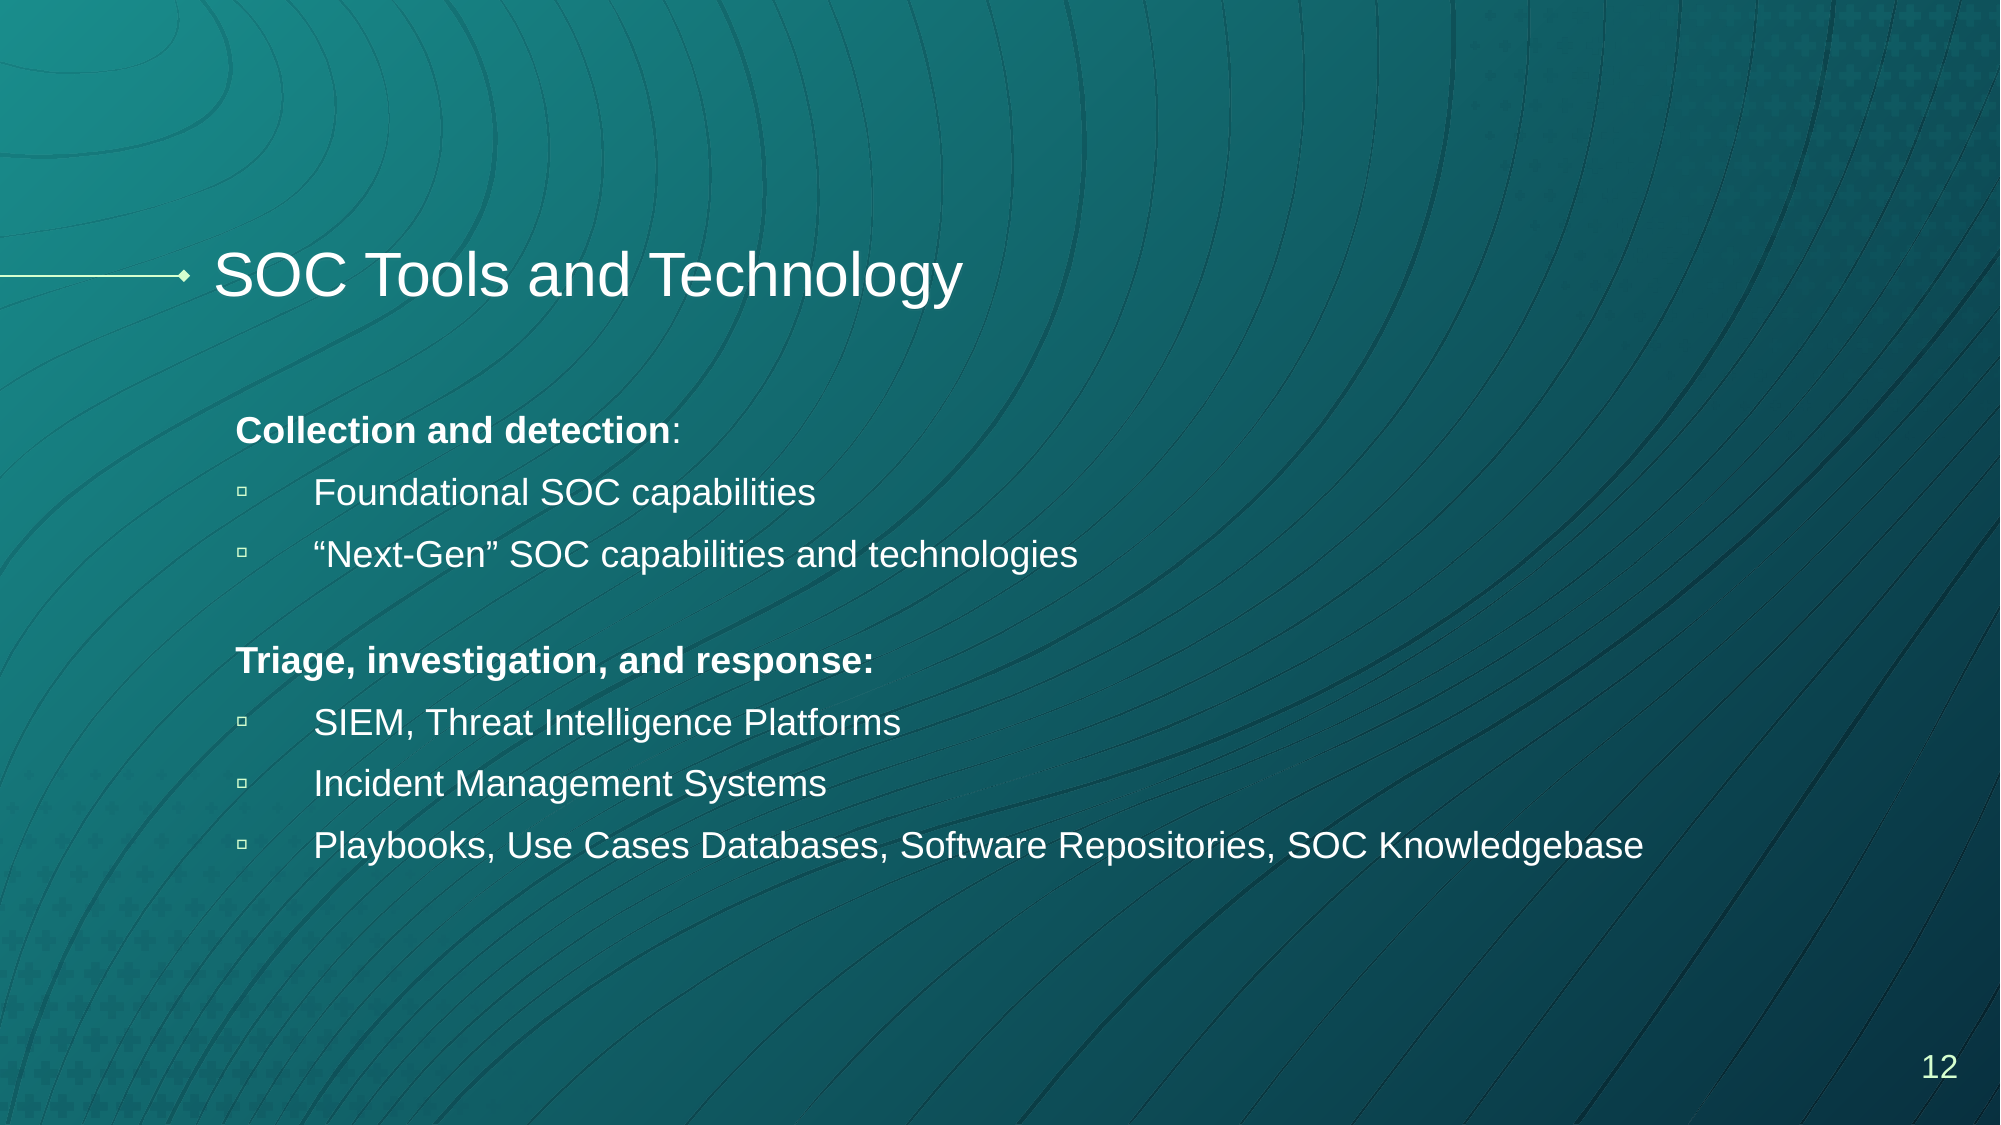

# SOC Tools and Technology

Collection and detection:
Foundational SOC capabilities
“Next-Gen” SOC capabilities and technologies

Triage, investigation, and response:
SIEM, Threat Intelligence Platforms
Incident Management Systems
Playbooks, Use Cases Databases, Software Repositories, SOC Knowledgebase
12